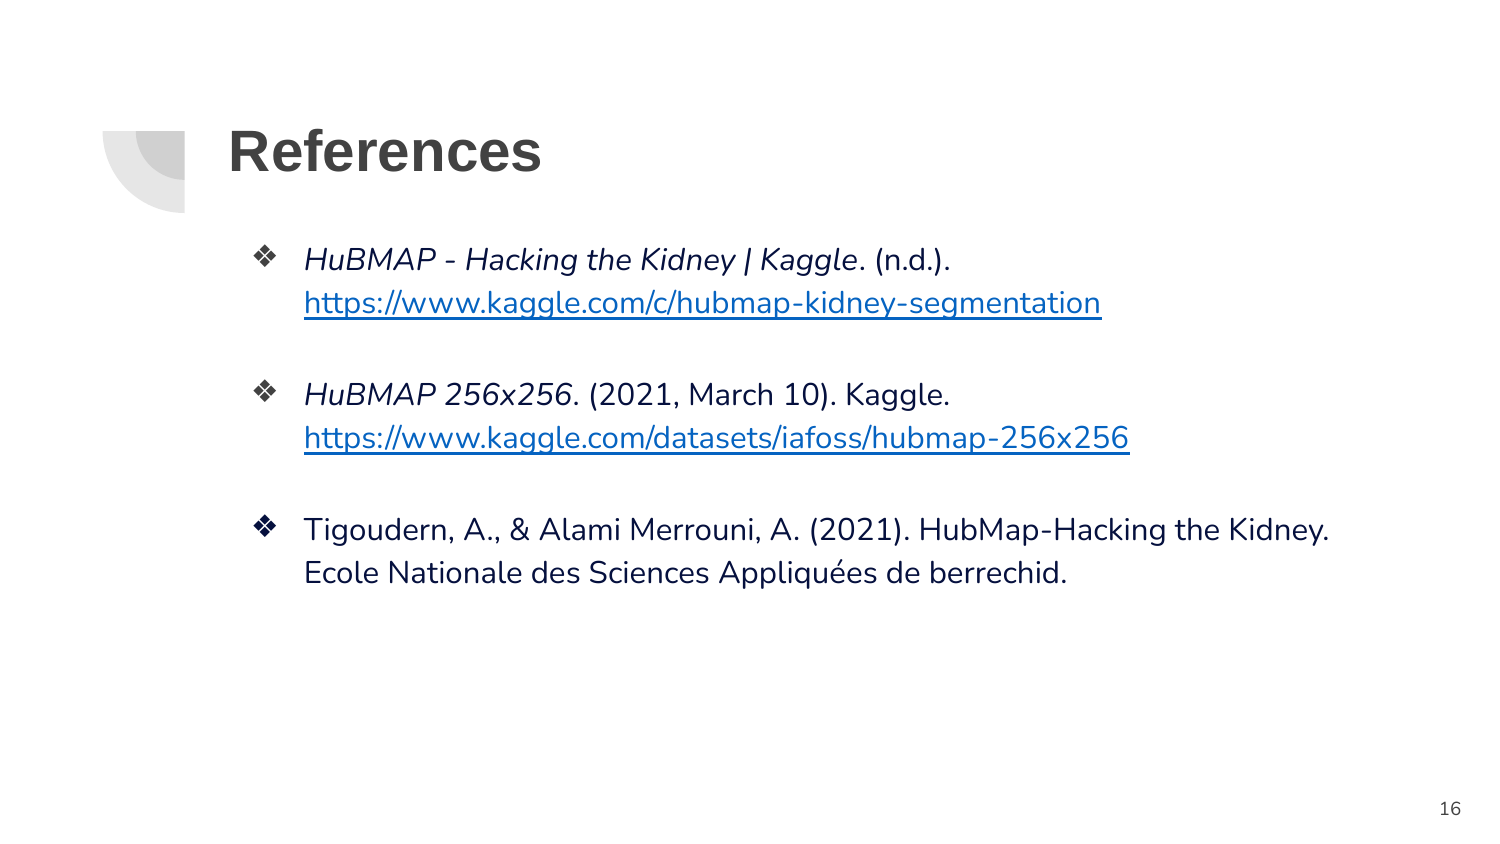

# References
HuBMAP - Hacking the Kidney | Kaggle. (n.d.). https://www.kaggle.com/c/hubmap-kidney-segmentation

HuBMAP 256x256. (2021, March 10). Kaggle. https://www.kaggle.com/datasets/iafoss/hubmap-256x256

Tigoudern, A., & Alami Merrouni, A. (2021). HubMap-Hacking the Kidney. Ecole Nationale des Sciences Appliquées de berrechid.

16